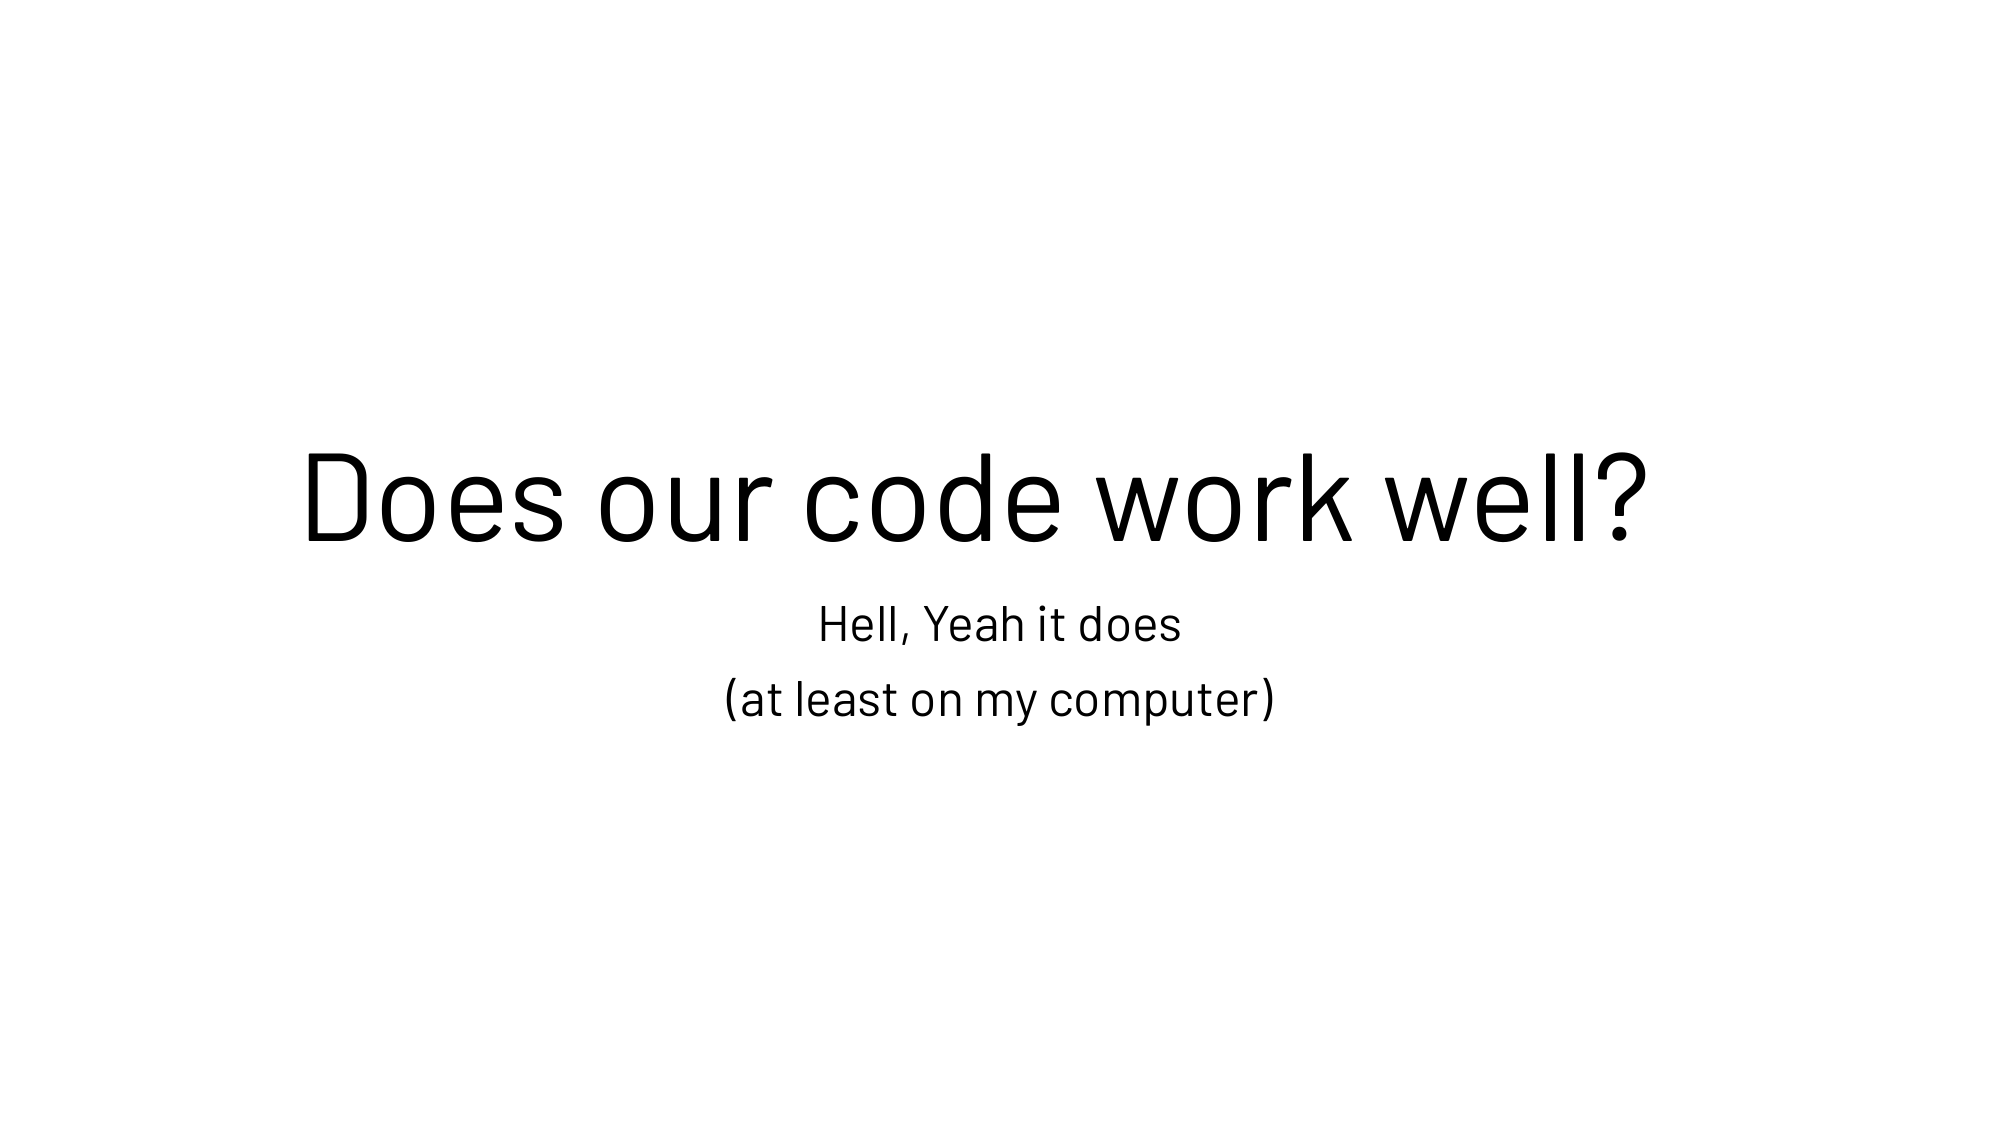

# Does our code work well?
Hell, Yeah it does
(at least on my computer)